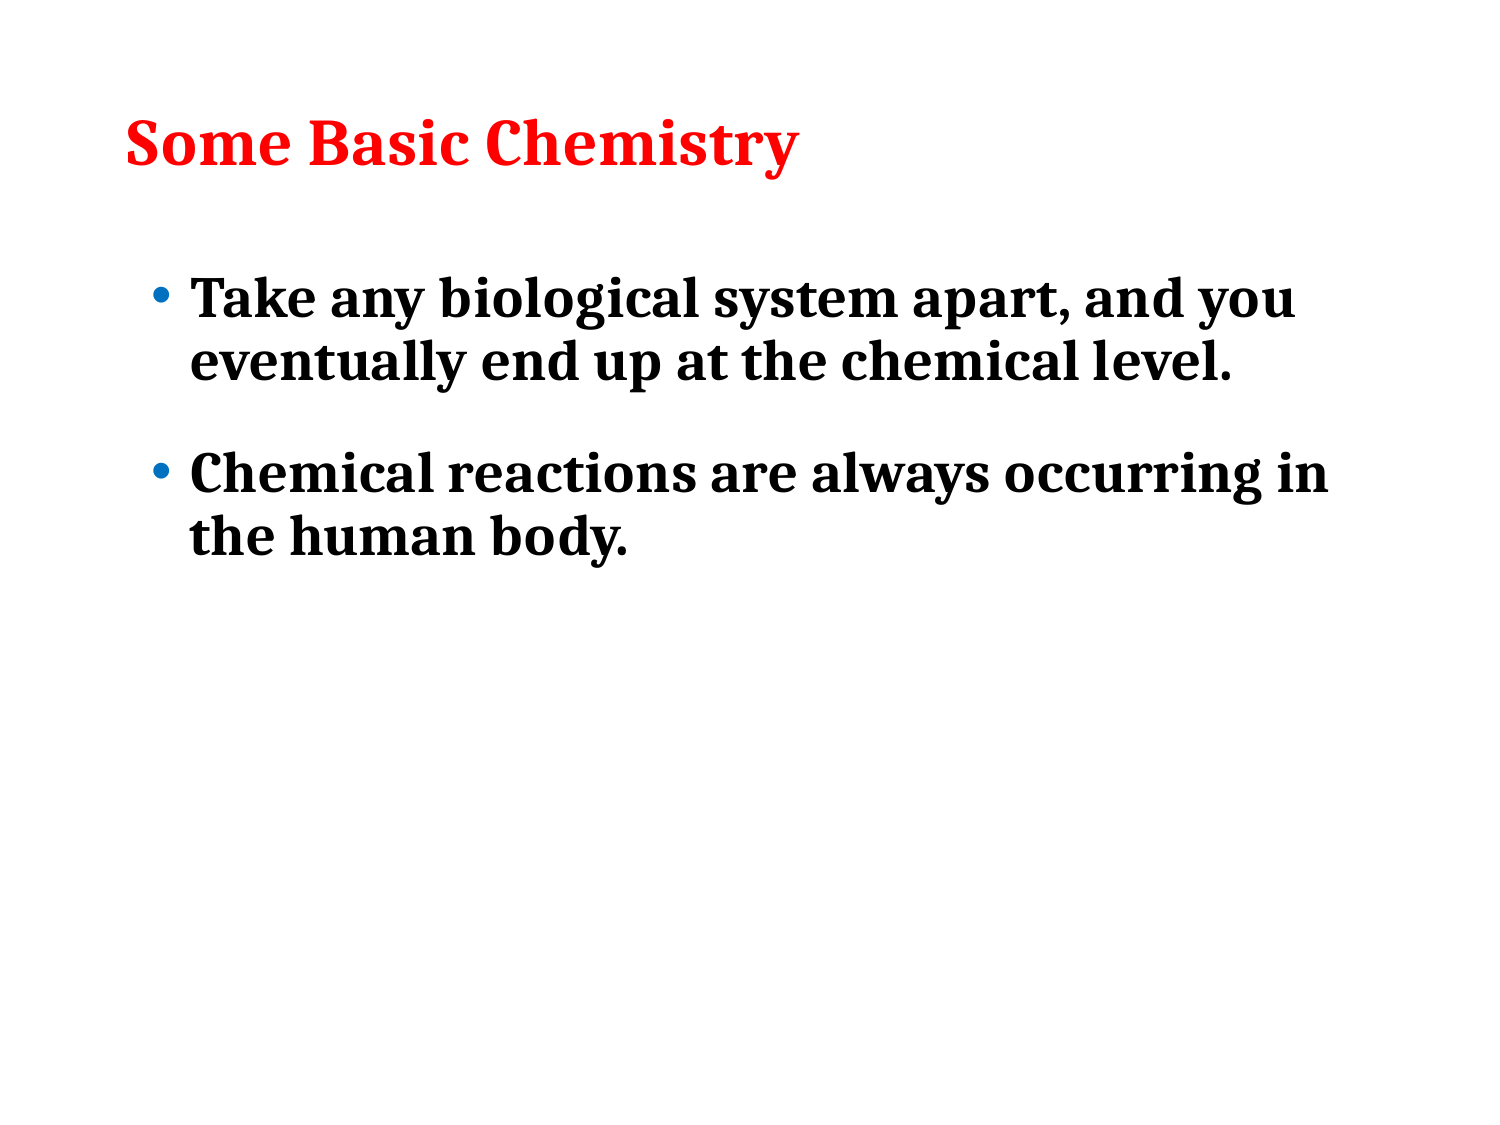

# Some Basic Chemistry
Take any biological system apart, and you eventually end up at the chemical level.
Chemical reactions are always occurring in the human body.